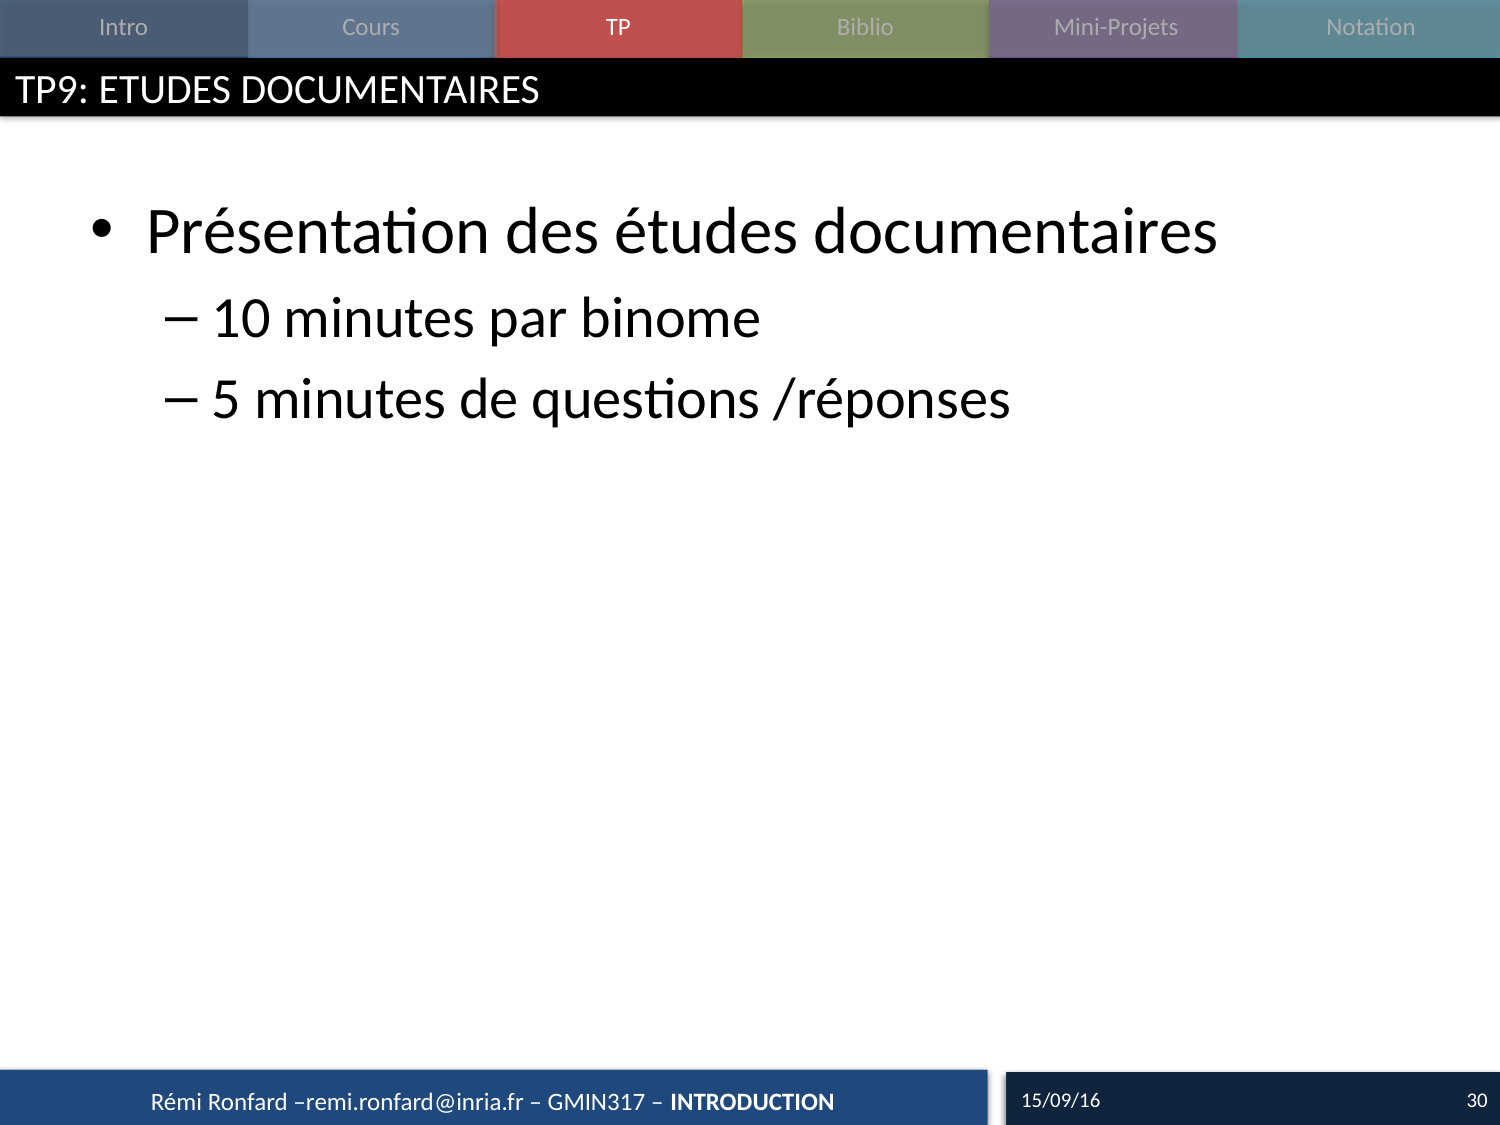

# TP9: ETUDES DOCUMENTAIRES
Présentation des études documentaires
10 minutes par binome
5 minutes de questions /réponses
15/09/16
30
Rémi Ronfard –remi.ronfard@inria.fr – GMIN317 – INTRODUCTION